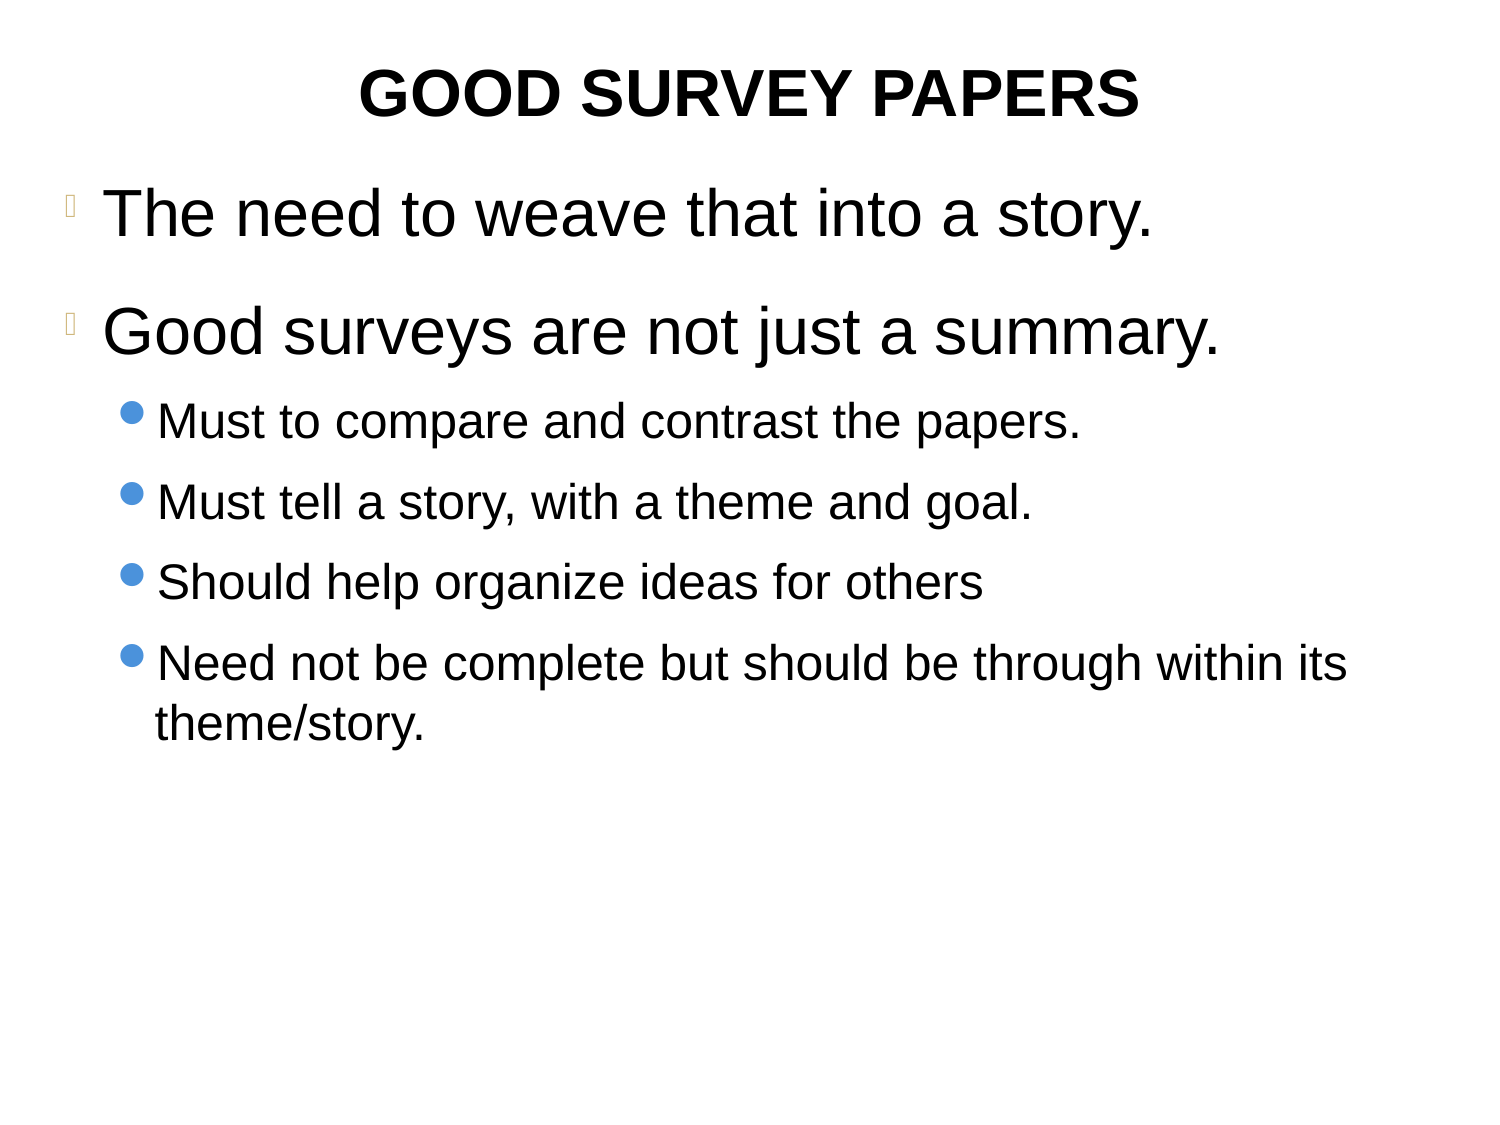

GOOD SURVEY PAPERS
The need to weave that into a story.
Good surveys are not just a summary.
Must to compare and contrast the papers.
Must tell a story, with a theme and goal.
Should help organize ideas for others
Need not be complete but should be through within its theme/story.